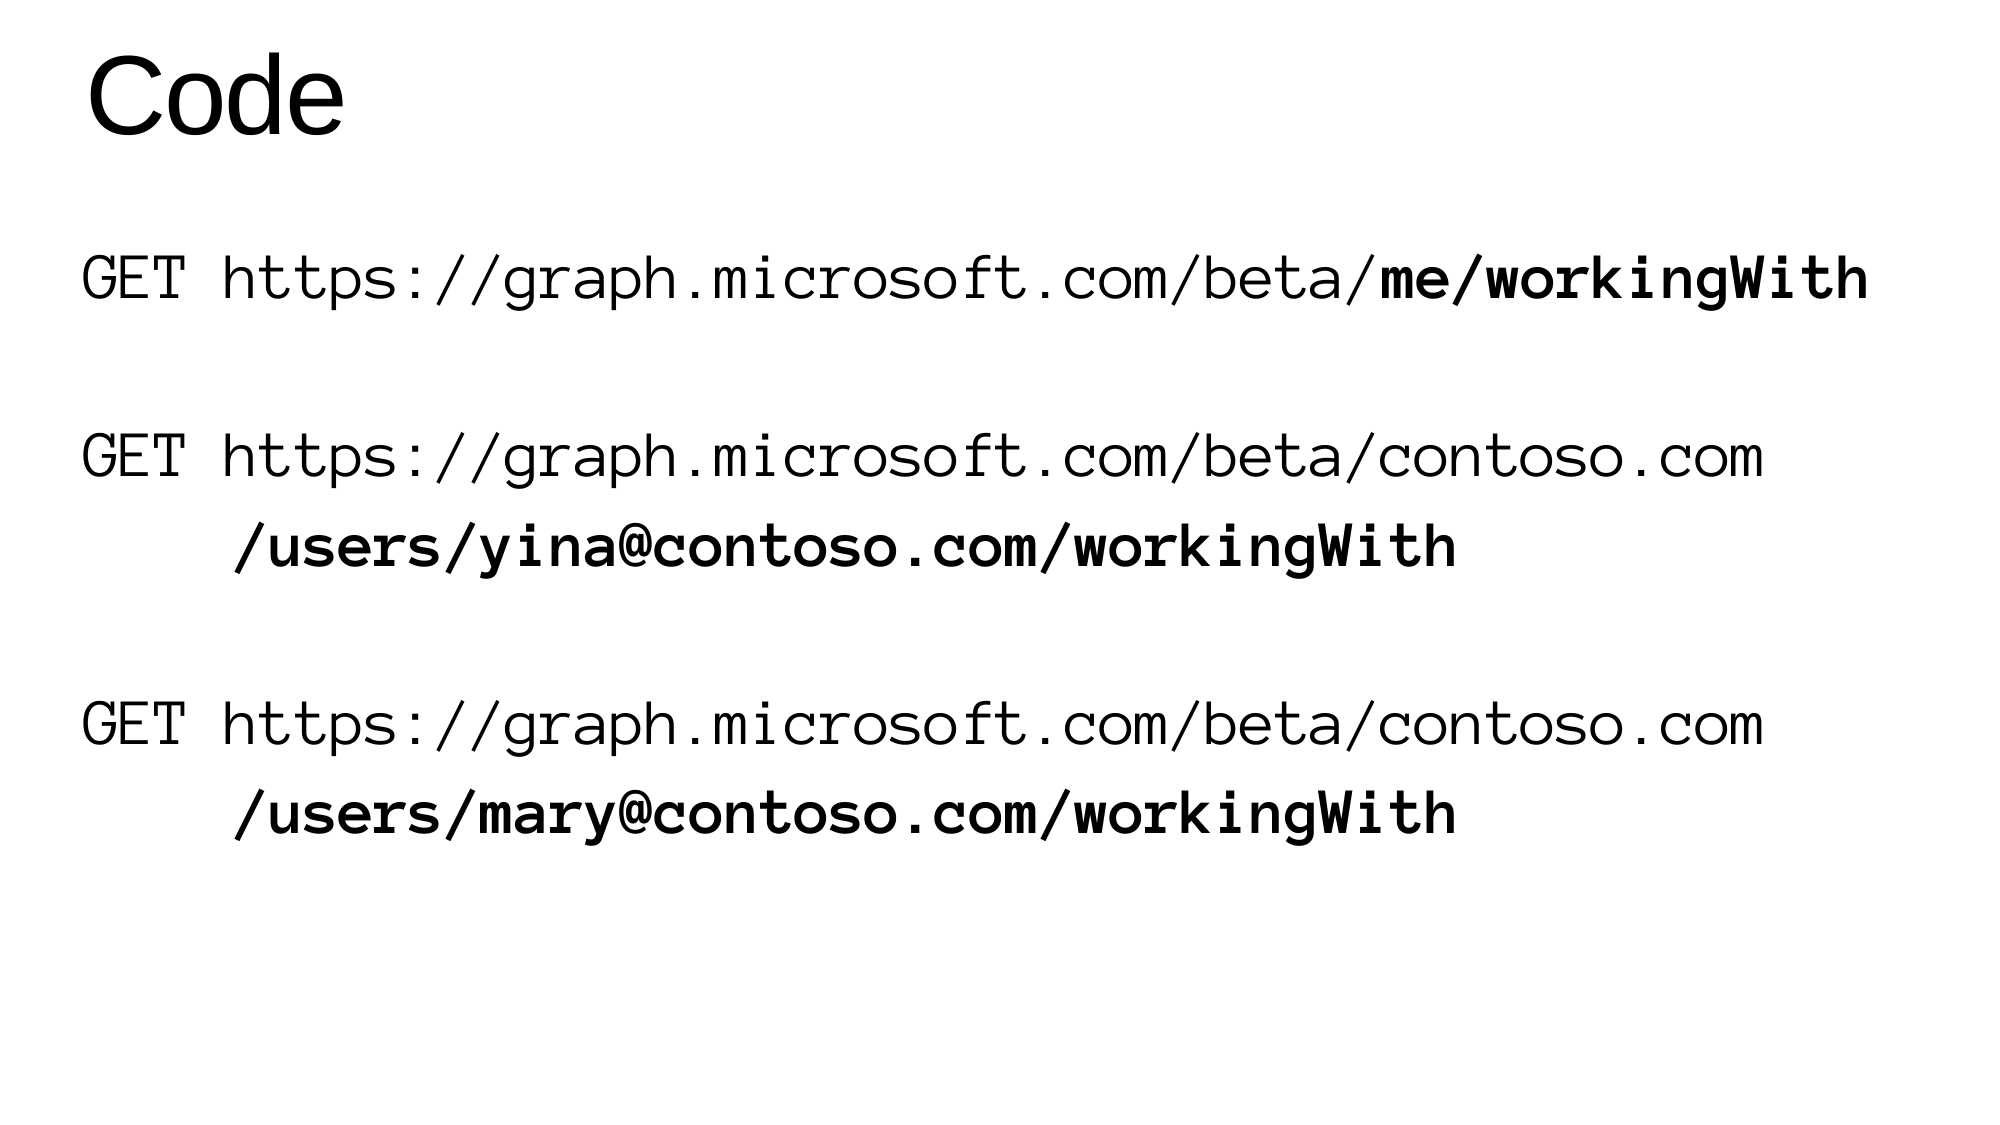

# Code
GET https://graph.microsoft.com/beta/me/workingWith

GET https://graph.microsoft.com/beta/contoso.com
	/users/yina@contoso.com/workingWith

GET https://graph.microsoft.com/beta/contoso.com
	/users/mary@contoso.com/workingWith